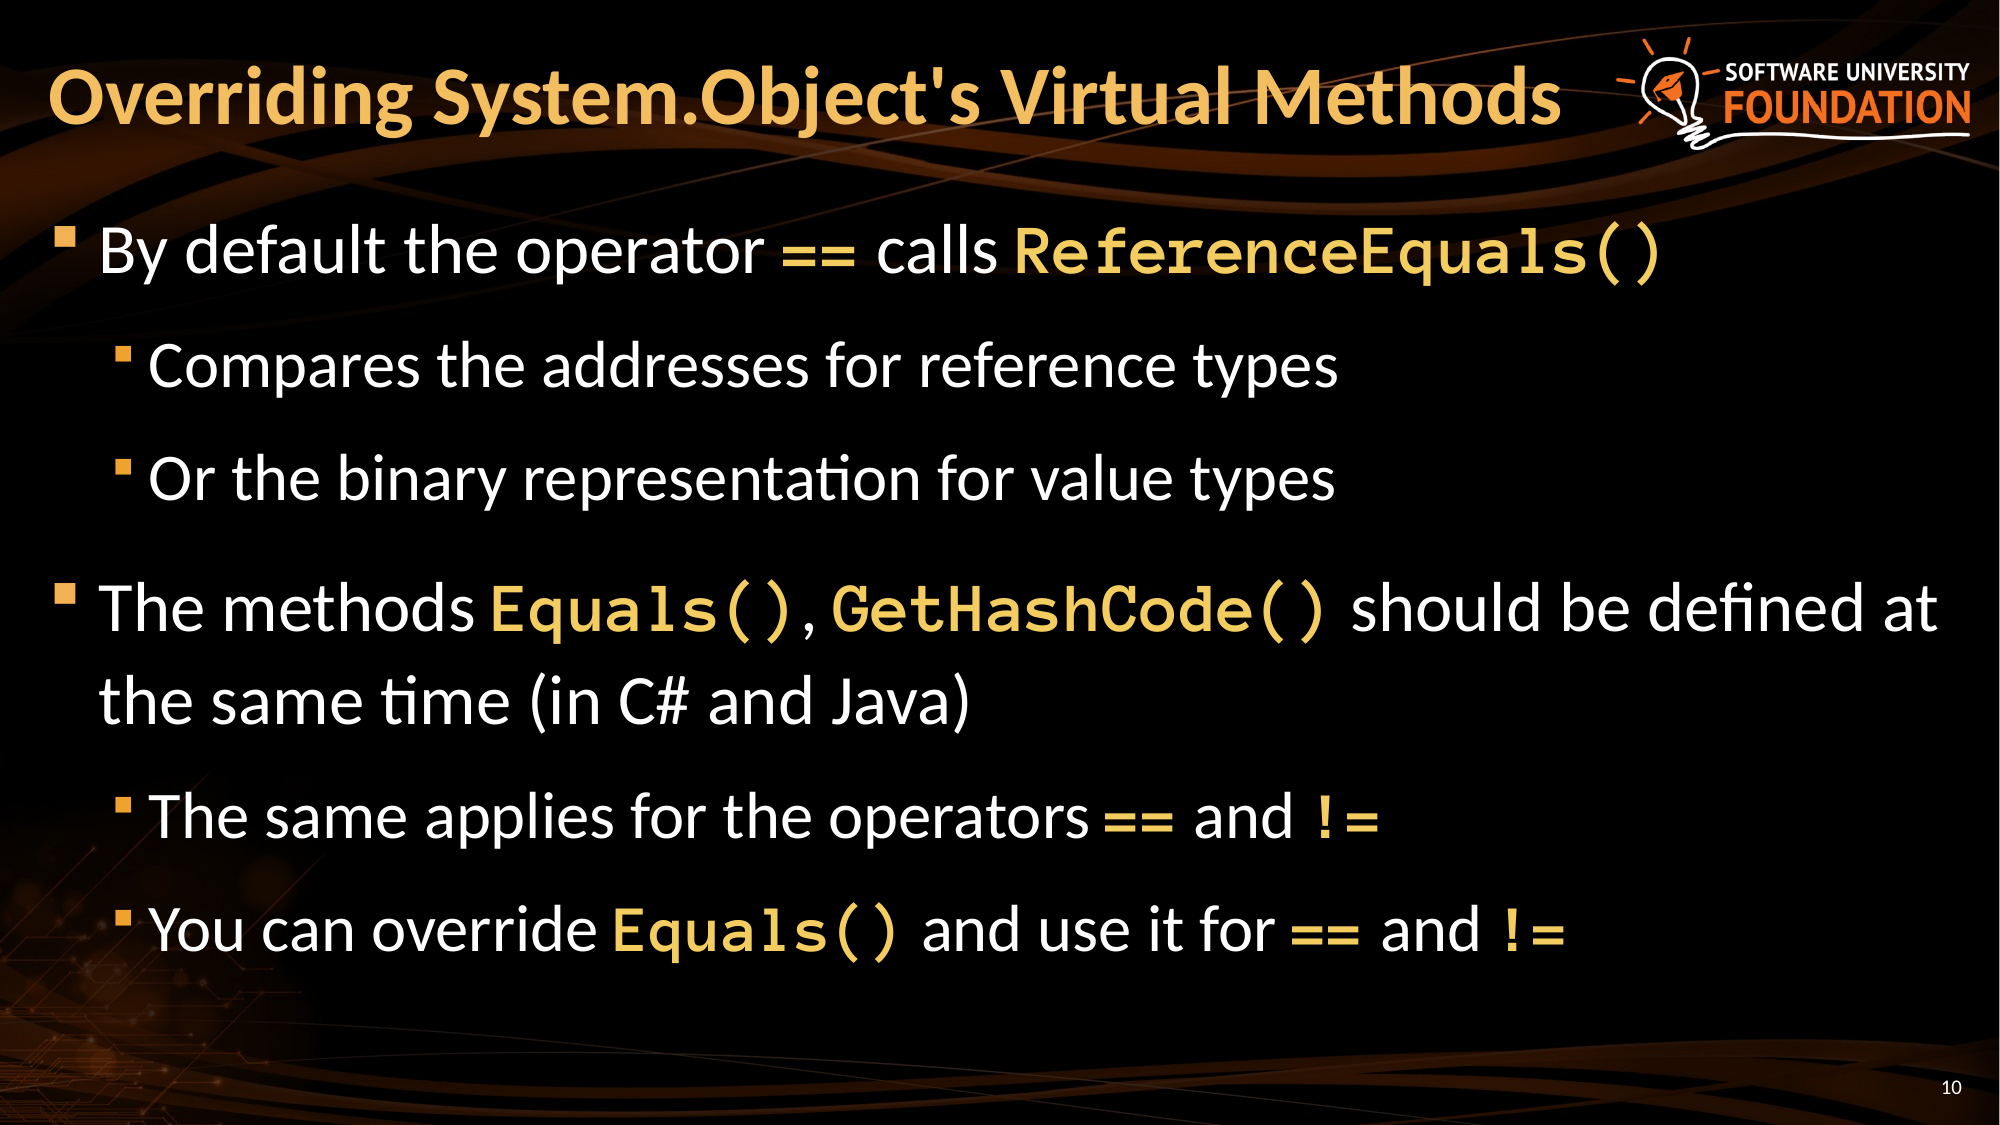

# Overriding System.Object's Virtual Methods
By default the operator == calls ReferenceEquals()
Compares the addresses for reference types
Or the binary representation for value types
The methods Equals(), GetHashCode() should be defined at the same time (in C# and Java)
The same applies for the operators == and !=
You can override Equals() and use it for == and !=
10